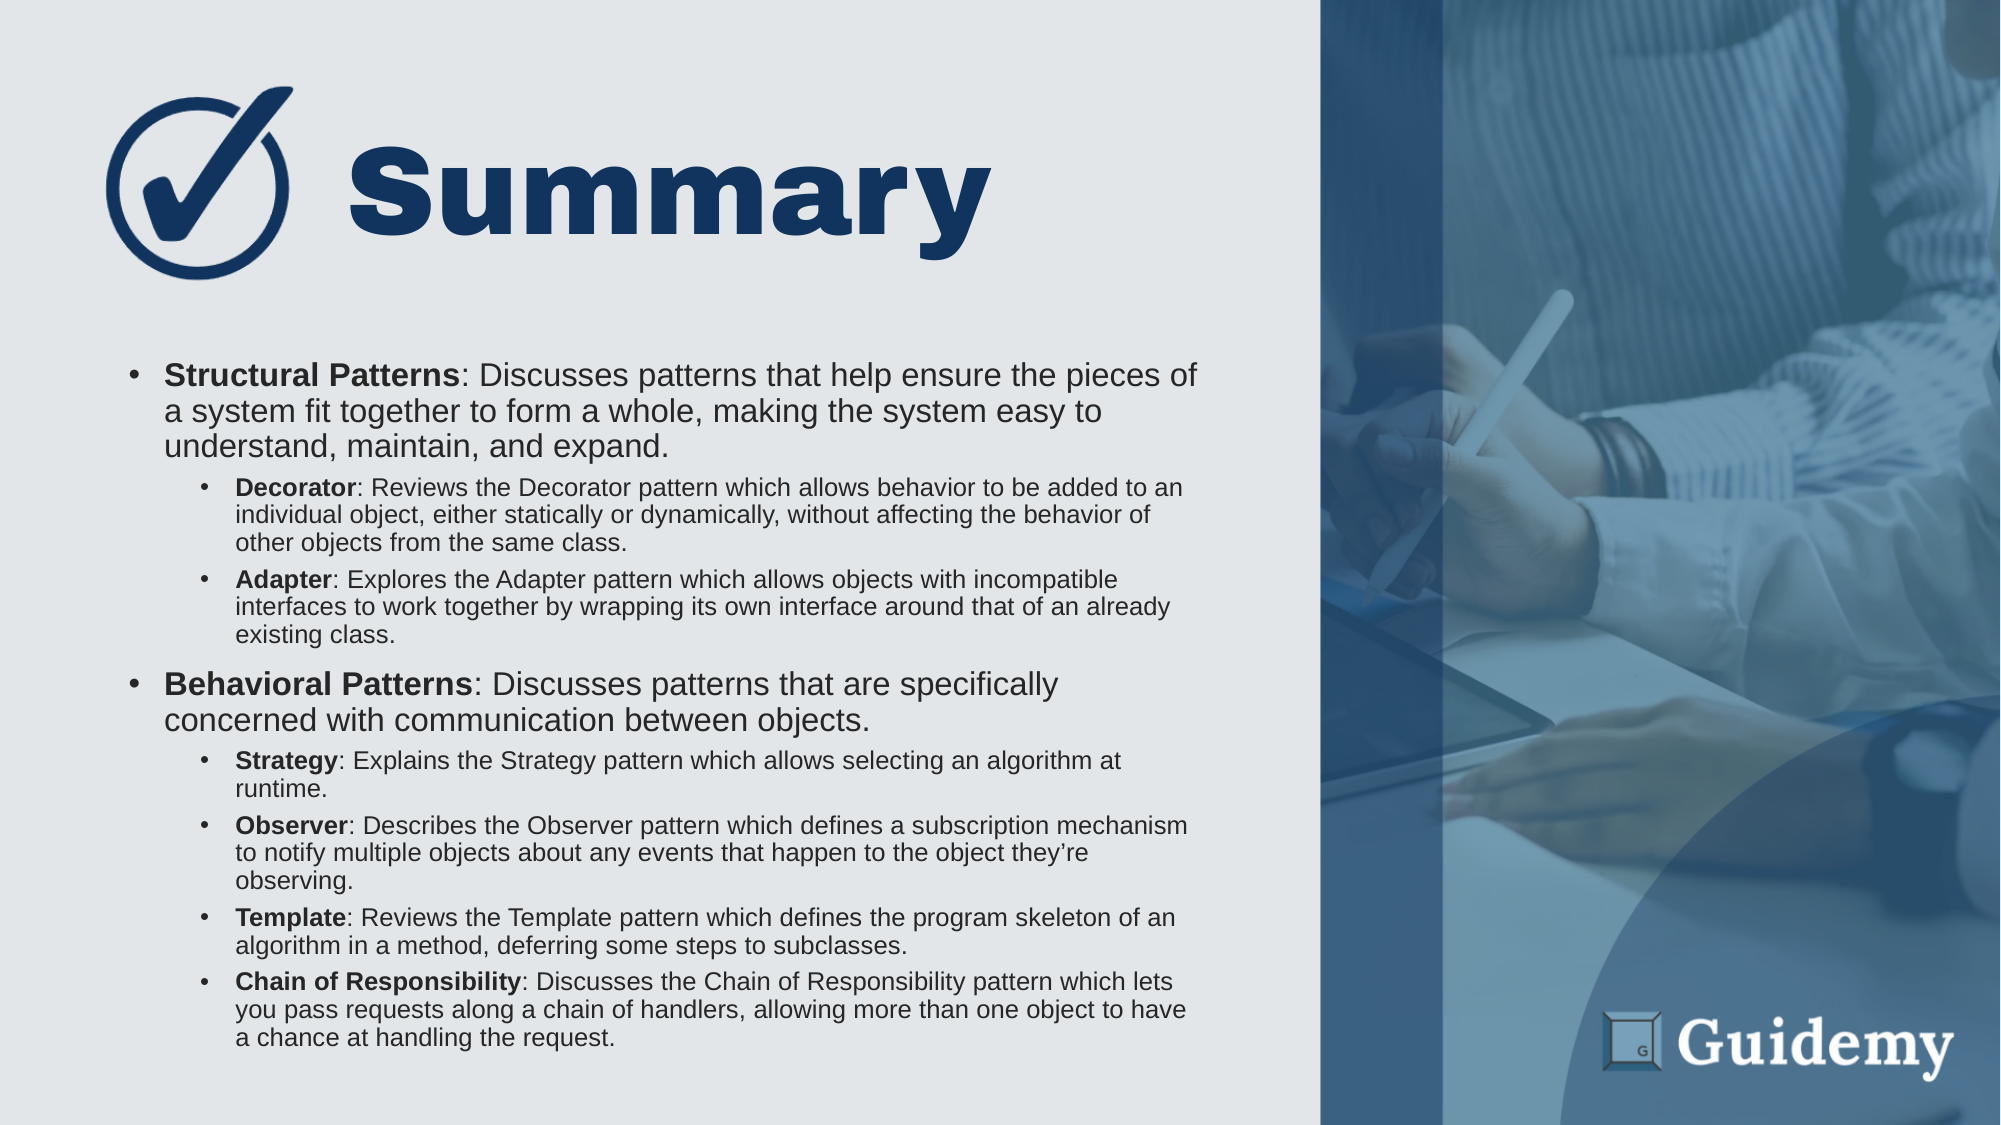

# Summary
Structural Patterns: Discusses patterns that help ensure the pieces of a system fit together to form a whole, making the system easy to understand, maintain, and expand.
Decorator: Reviews the Decorator pattern which allows behavior to be added to an individual object, either statically or dynamically, without affecting the behavior of other objects from the same class.
Adapter: Explores the Adapter pattern which allows objects with incompatible interfaces to work together by wrapping its own interface around that of an already existing class.
Behavioral Patterns: Discusses patterns that are specifically concerned with communication between objects.
Strategy: Explains the Strategy pattern which allows selecting an algorithm at runtime.
Observer: Describes the Observer pattern which defines a subscription mechanism to notify multiple objects about any events that happen to the object they’re observing.
Template: Reviews the Template pattern which defines the program skeleton of an algorithm in a method, deferring some steps to subclasses.
Chain of Responsibility: Discusses the Chain of Responsibility pattern which lets you pass requests along a chain of handlers, allowing more than one object to have a chance at handling the request.